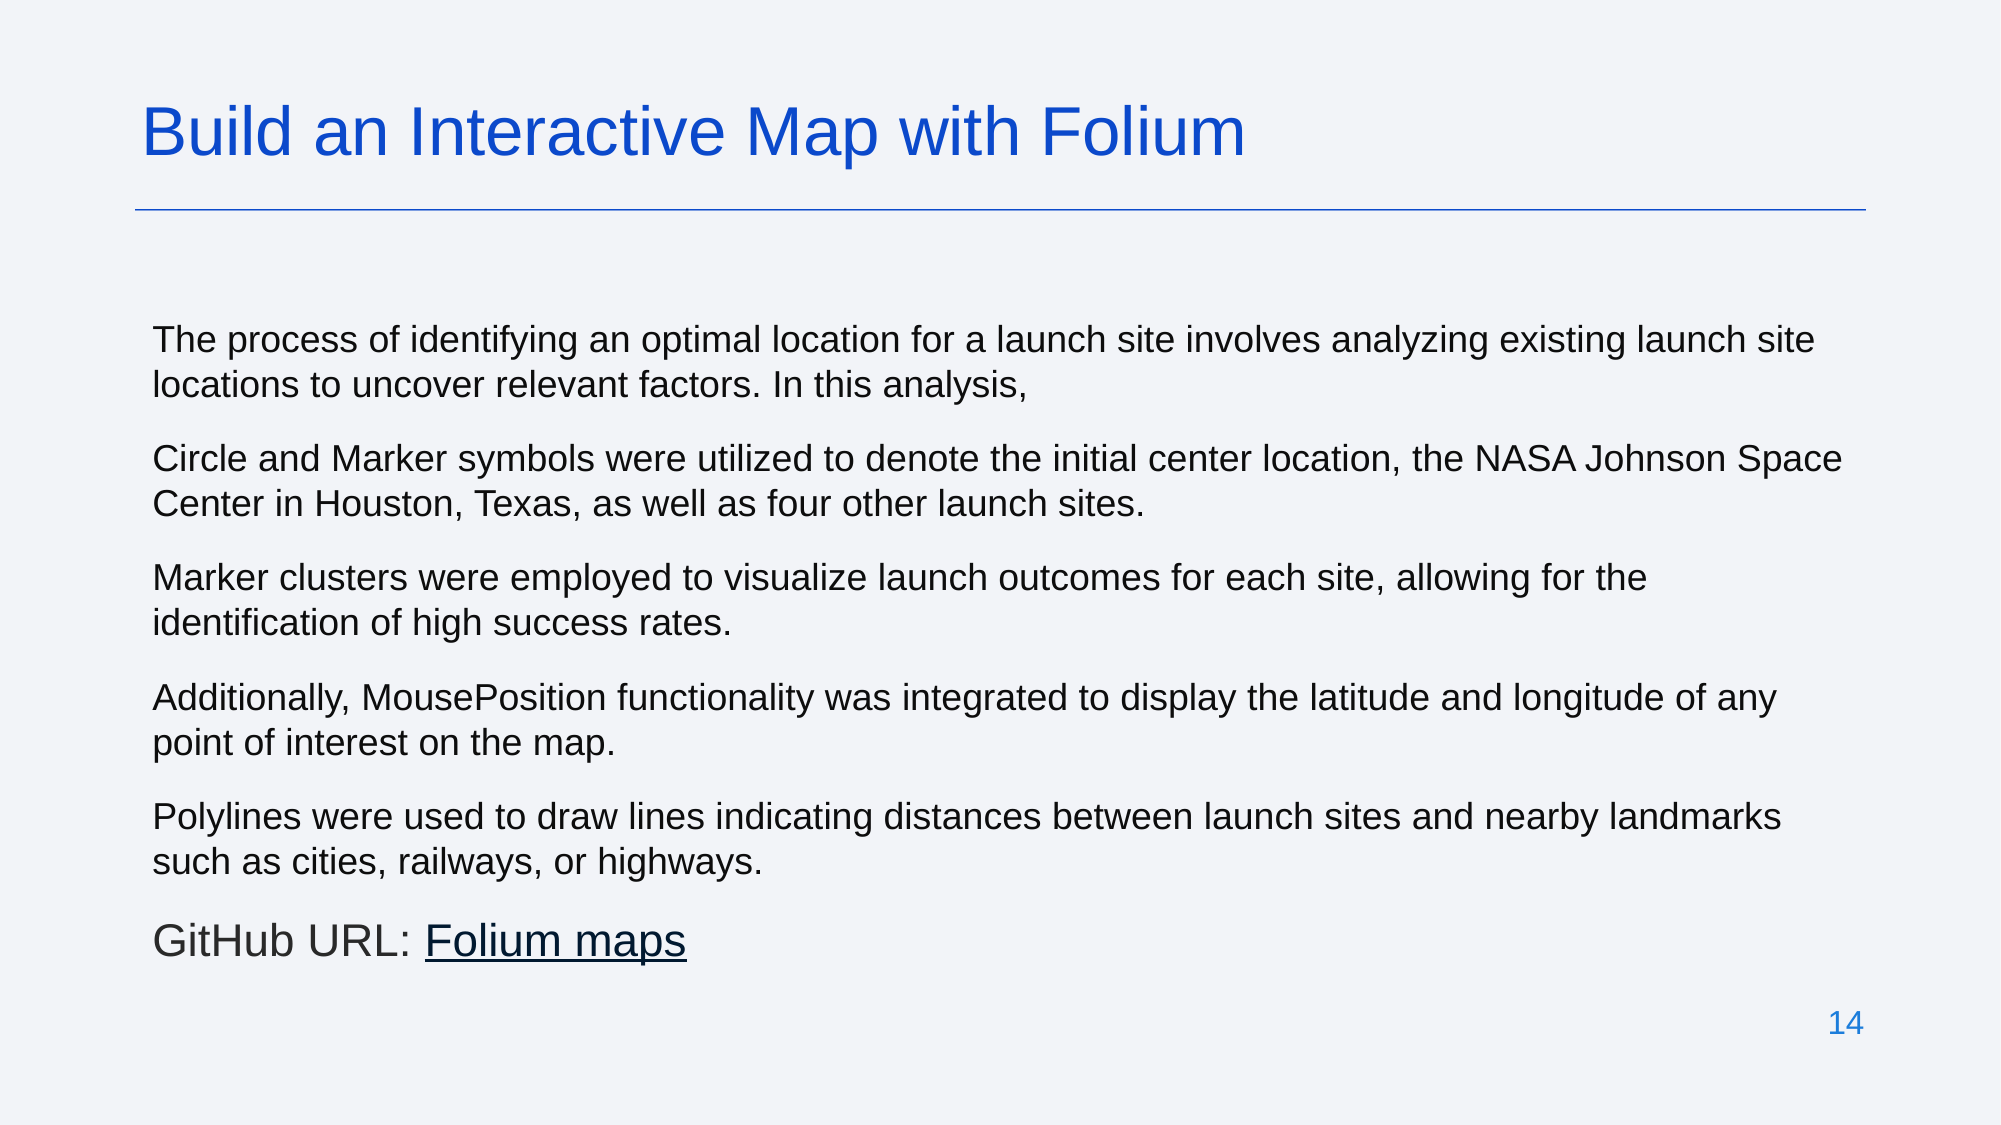

Build an Interactive Map with Folium
The process of identifying an optimal location for a launch site involves analyzing existing launch site locations to uncover relevant factors. In this analysis,
Circle and Marker symbols were utilized to denote the initial center location, the NASA Johnson Space Center in Houston, Texas, as well as four other launch sites.
Marker clusters were employed to visualize launch outcomes for each site, allowing for the identification of high success rates.
Additionally, MousePosition functionality was integrated to display the latitude and longitude of any point of interest on the map.
Polylines were used to draw lines indicating distances between launch sites and nearby landmarks such as cities, railways, or highways.
GitHub URL: Folium maps

14